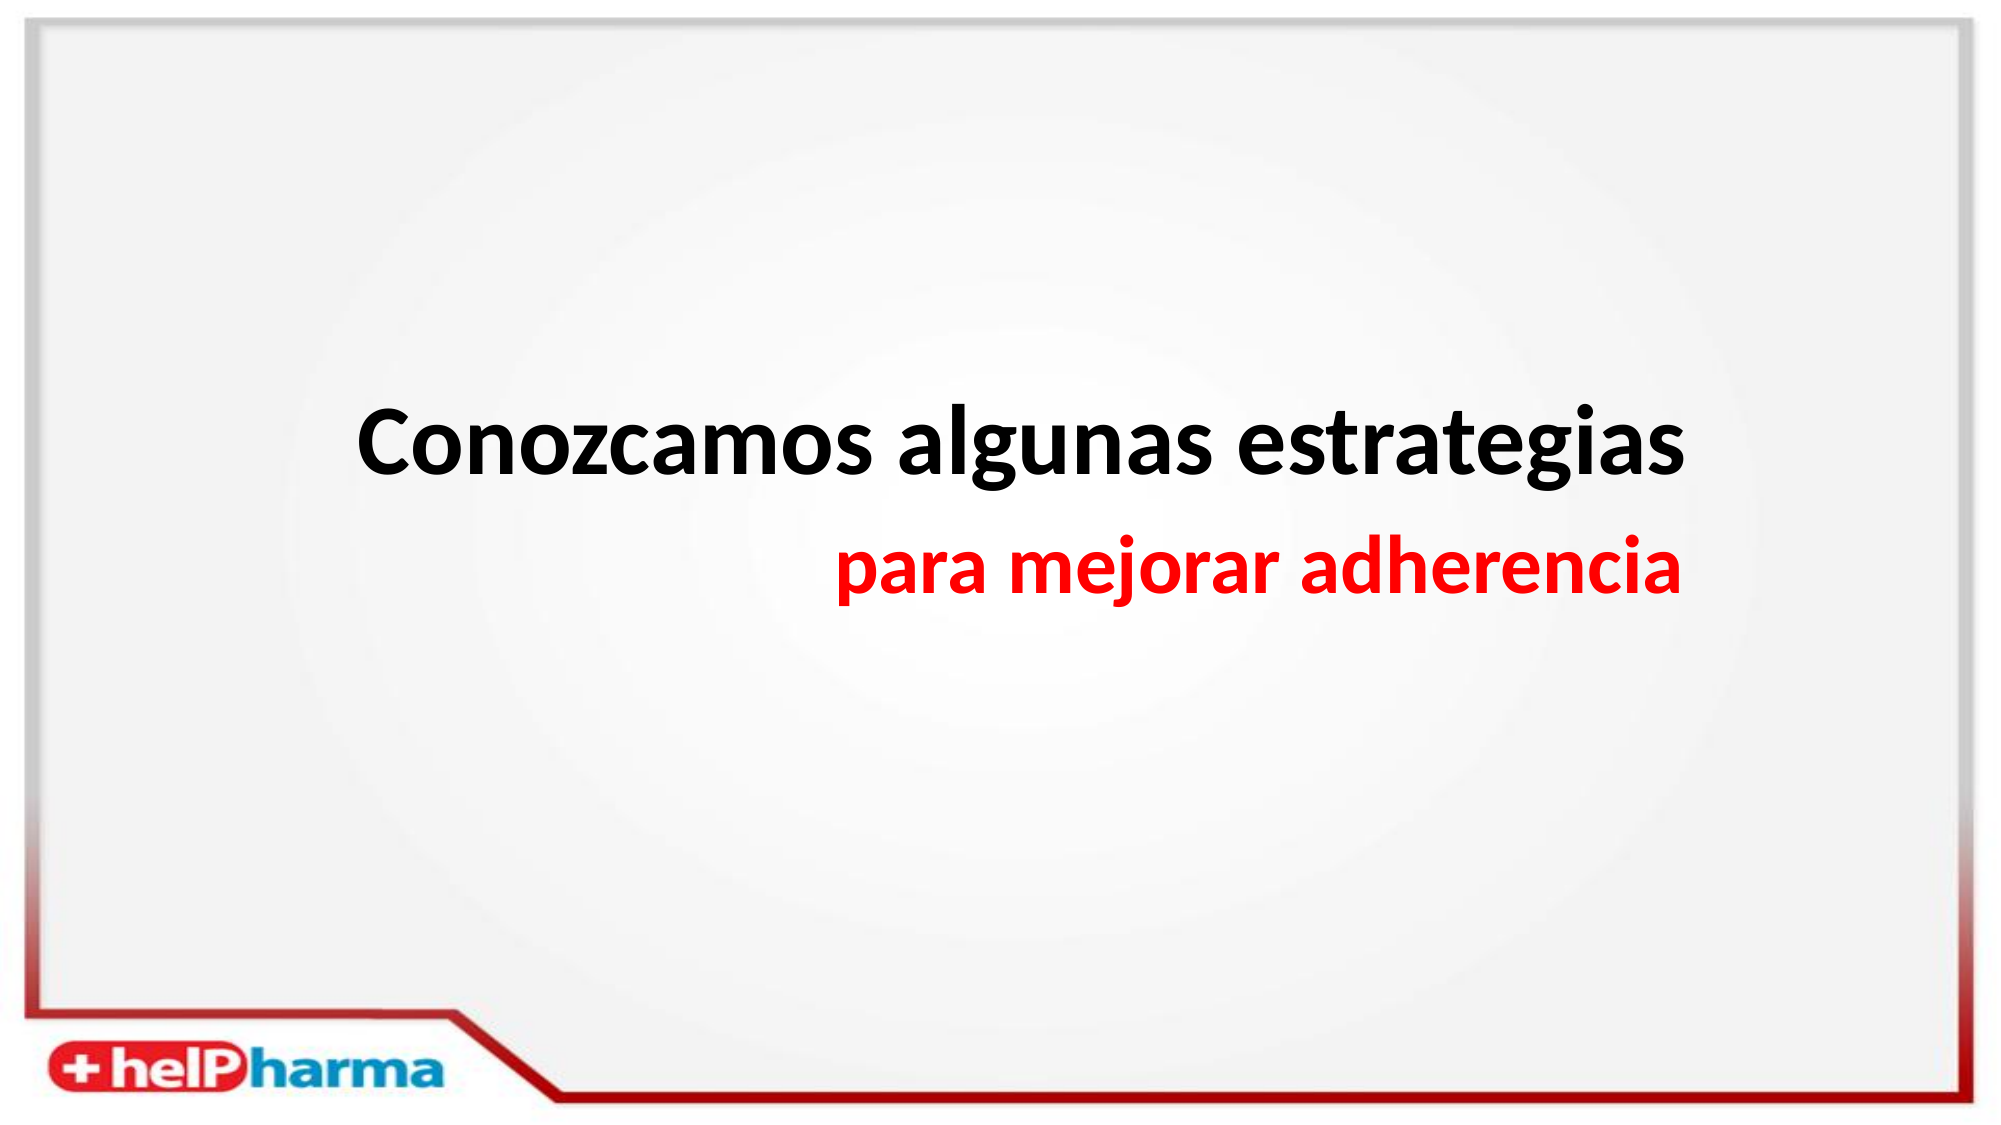

# Conozcamos algunas estrategias para mejorar adherencia